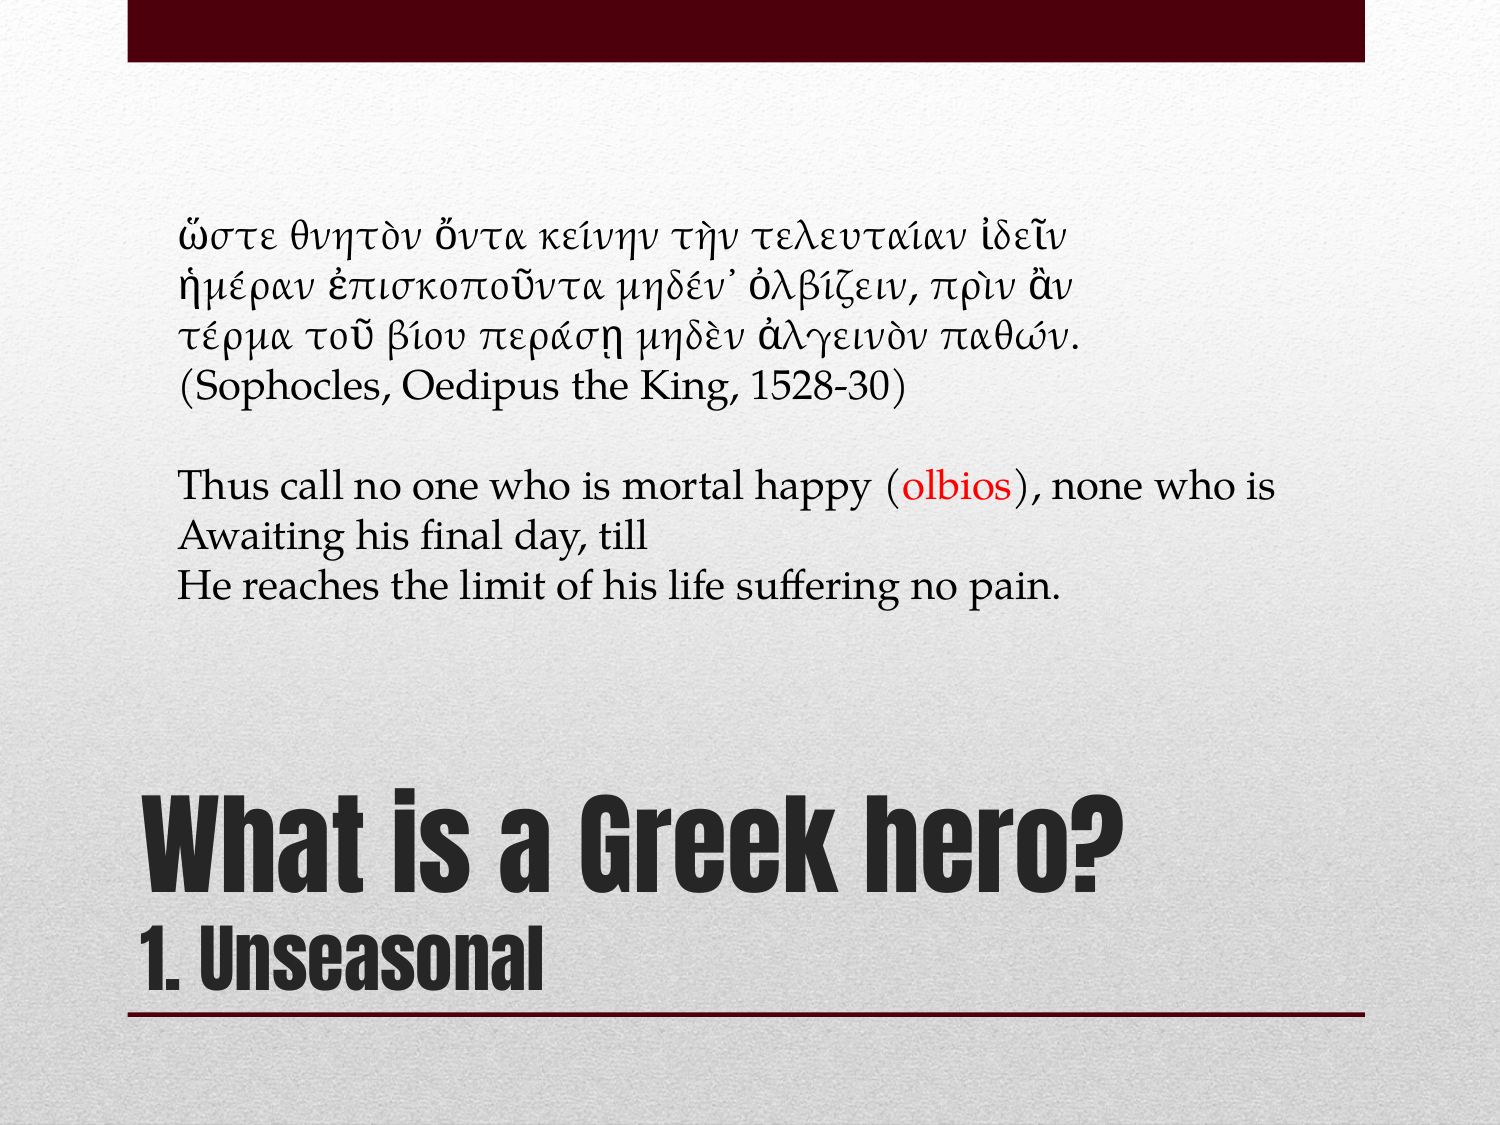

ὥστε θνητὸν ὄντα κείνην τὴν τελευταίαν ἰδεῖν
ἡμέραν ἐπισκοποῦντα μηδέν᾽ ὀλβίζειν, πρὶν ἂν
τέρμα τοῦ βίου περάσῃ μηδὲν ἀλγεινὸν παθών.
(Sophocles, Oedipus the King, 1528-30)

Thus call no one who is mortal happy (olbios), none who is
Awaiting his final day, till
He reaches the limit of his life suffering no pain.

# What is a Greek hero? 1. Unseasonal